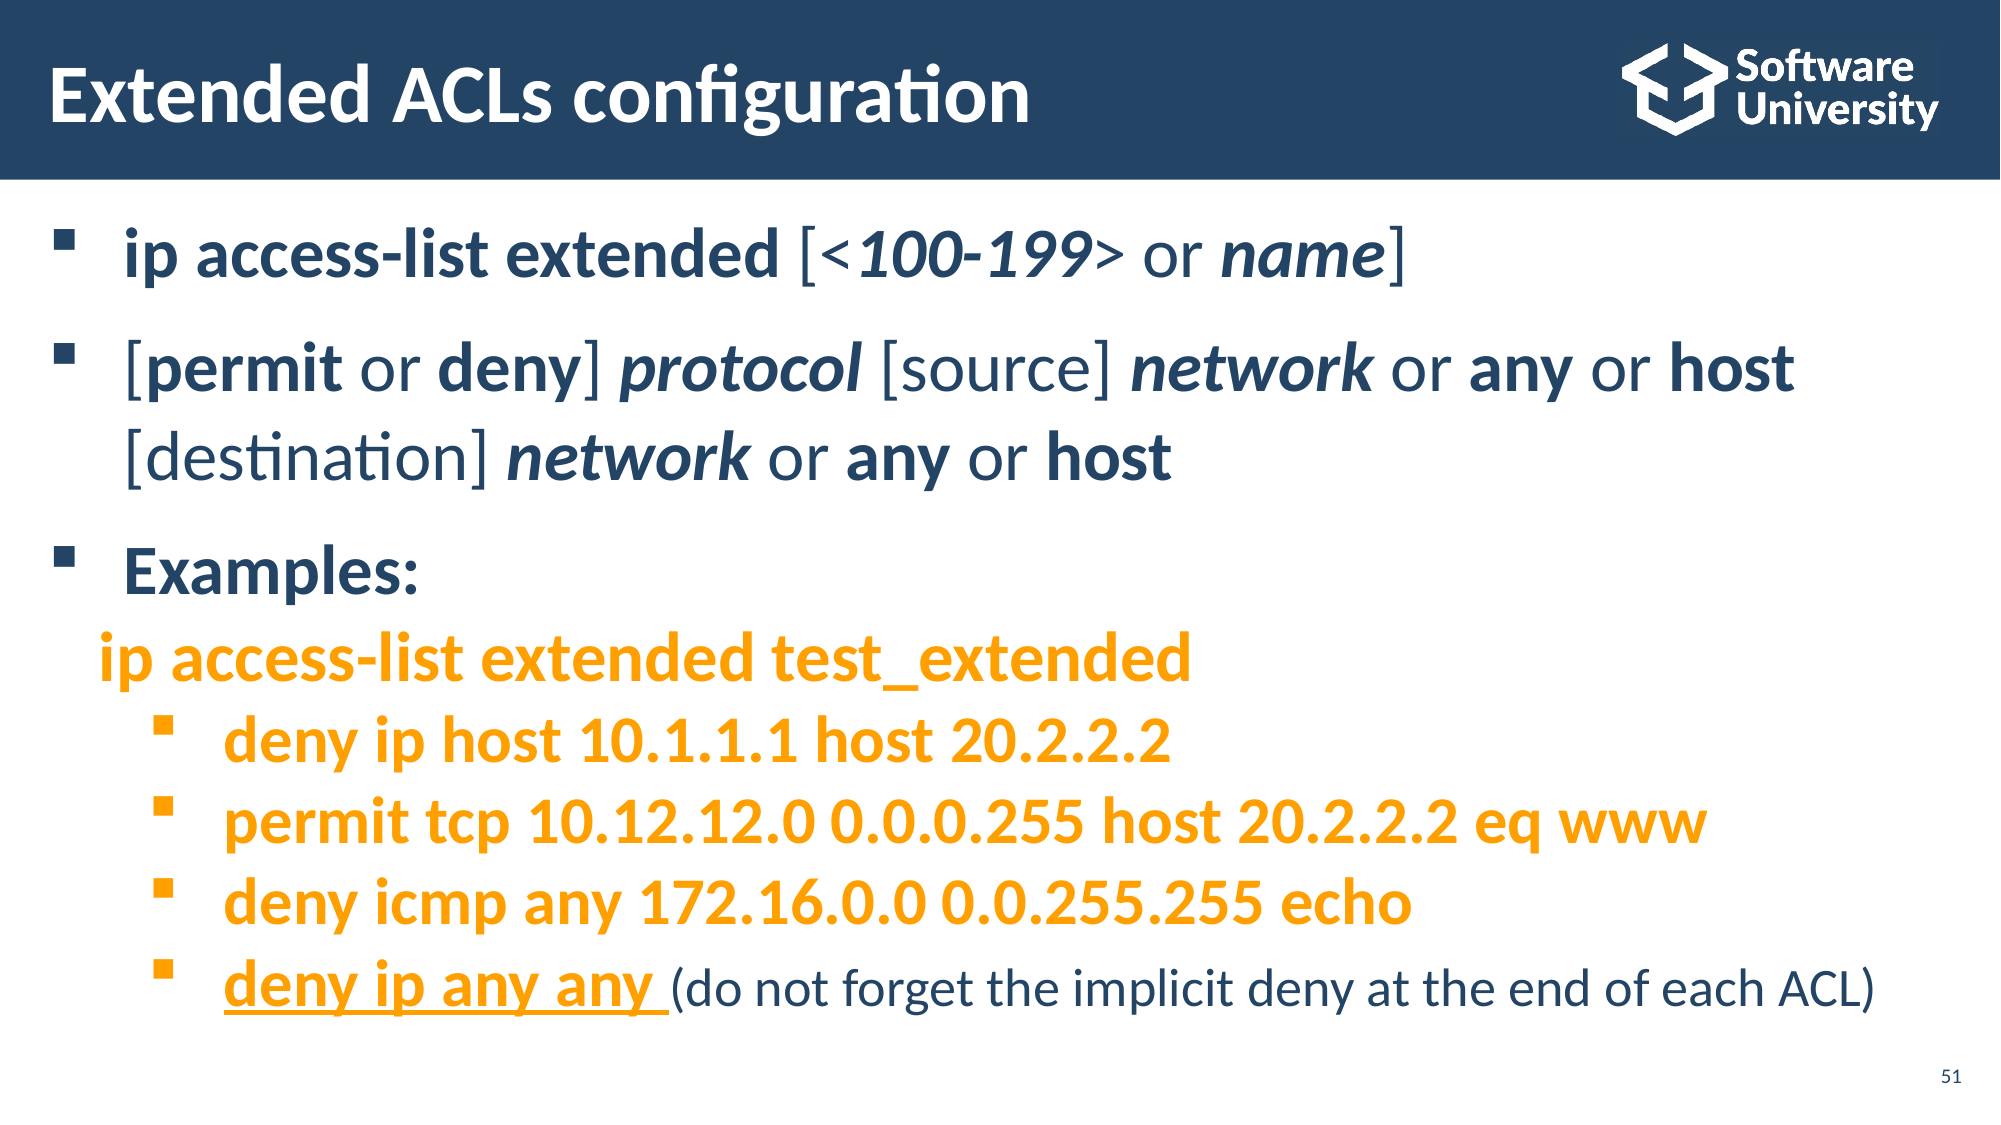

# Extended ACLs configuration
ip access-list extended [<100-199> or name]
[permit or deny] protocol [source] network or any or host
[destination] network or any or host
Examples:
ip access-list extended test_extended
deny ip host 10.1.1.1 host 20.2.2.2
permit tcp 10.12.12.0 0.0.0.255 host 20.2.2.2 eq www
deny icmp any 172.16.0.0 0.0.255.255 echo
deny ip any any (do not forget the implicit deny at the end of each ACL)
51